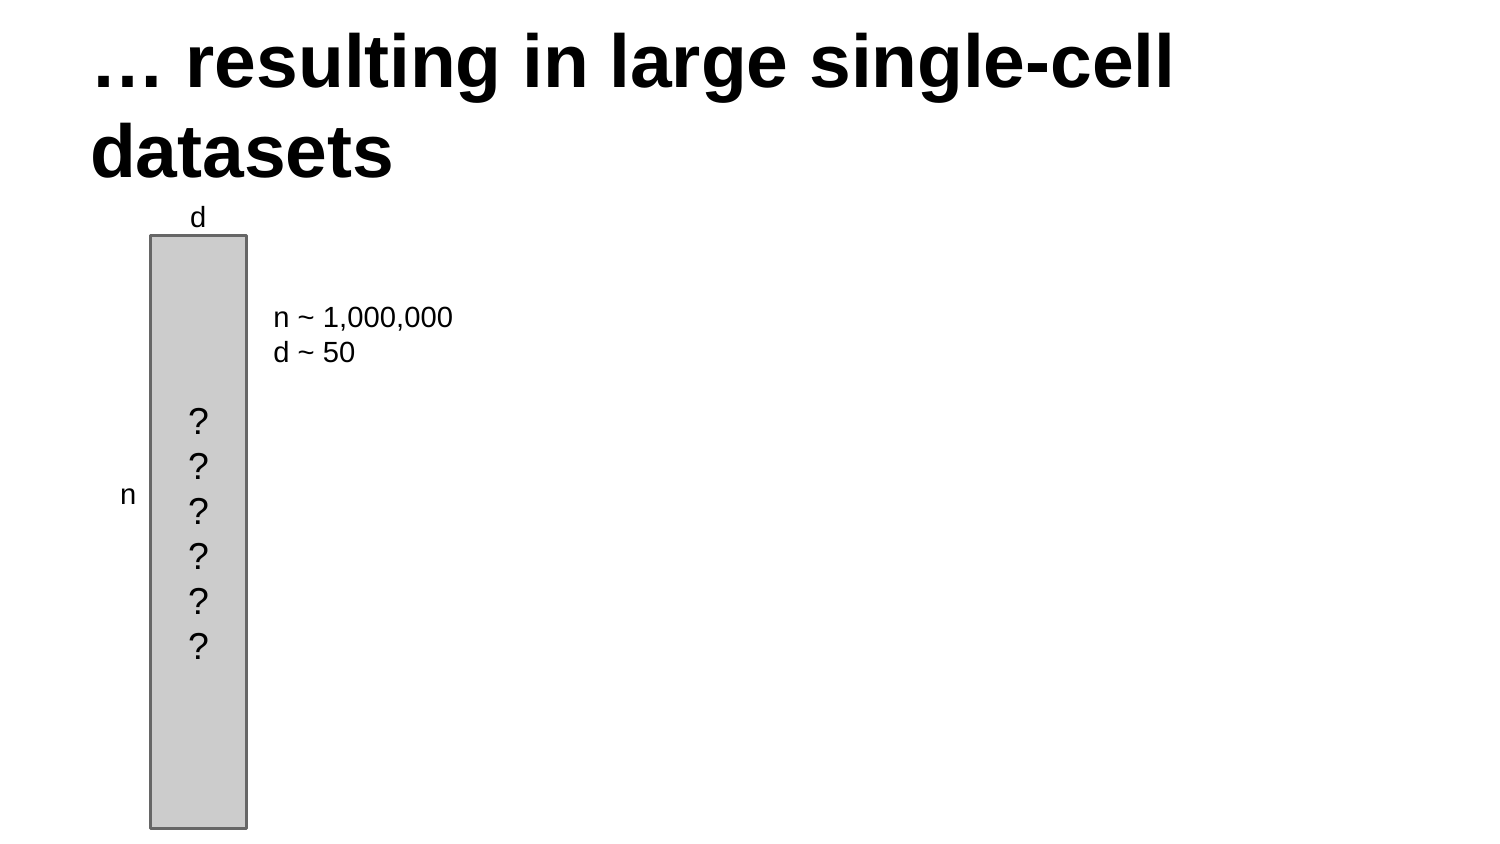

# … resulting in large single-cell datasets
d
n ~ 1,000,000
d ~ 50

?
?
?
?
?
?
n